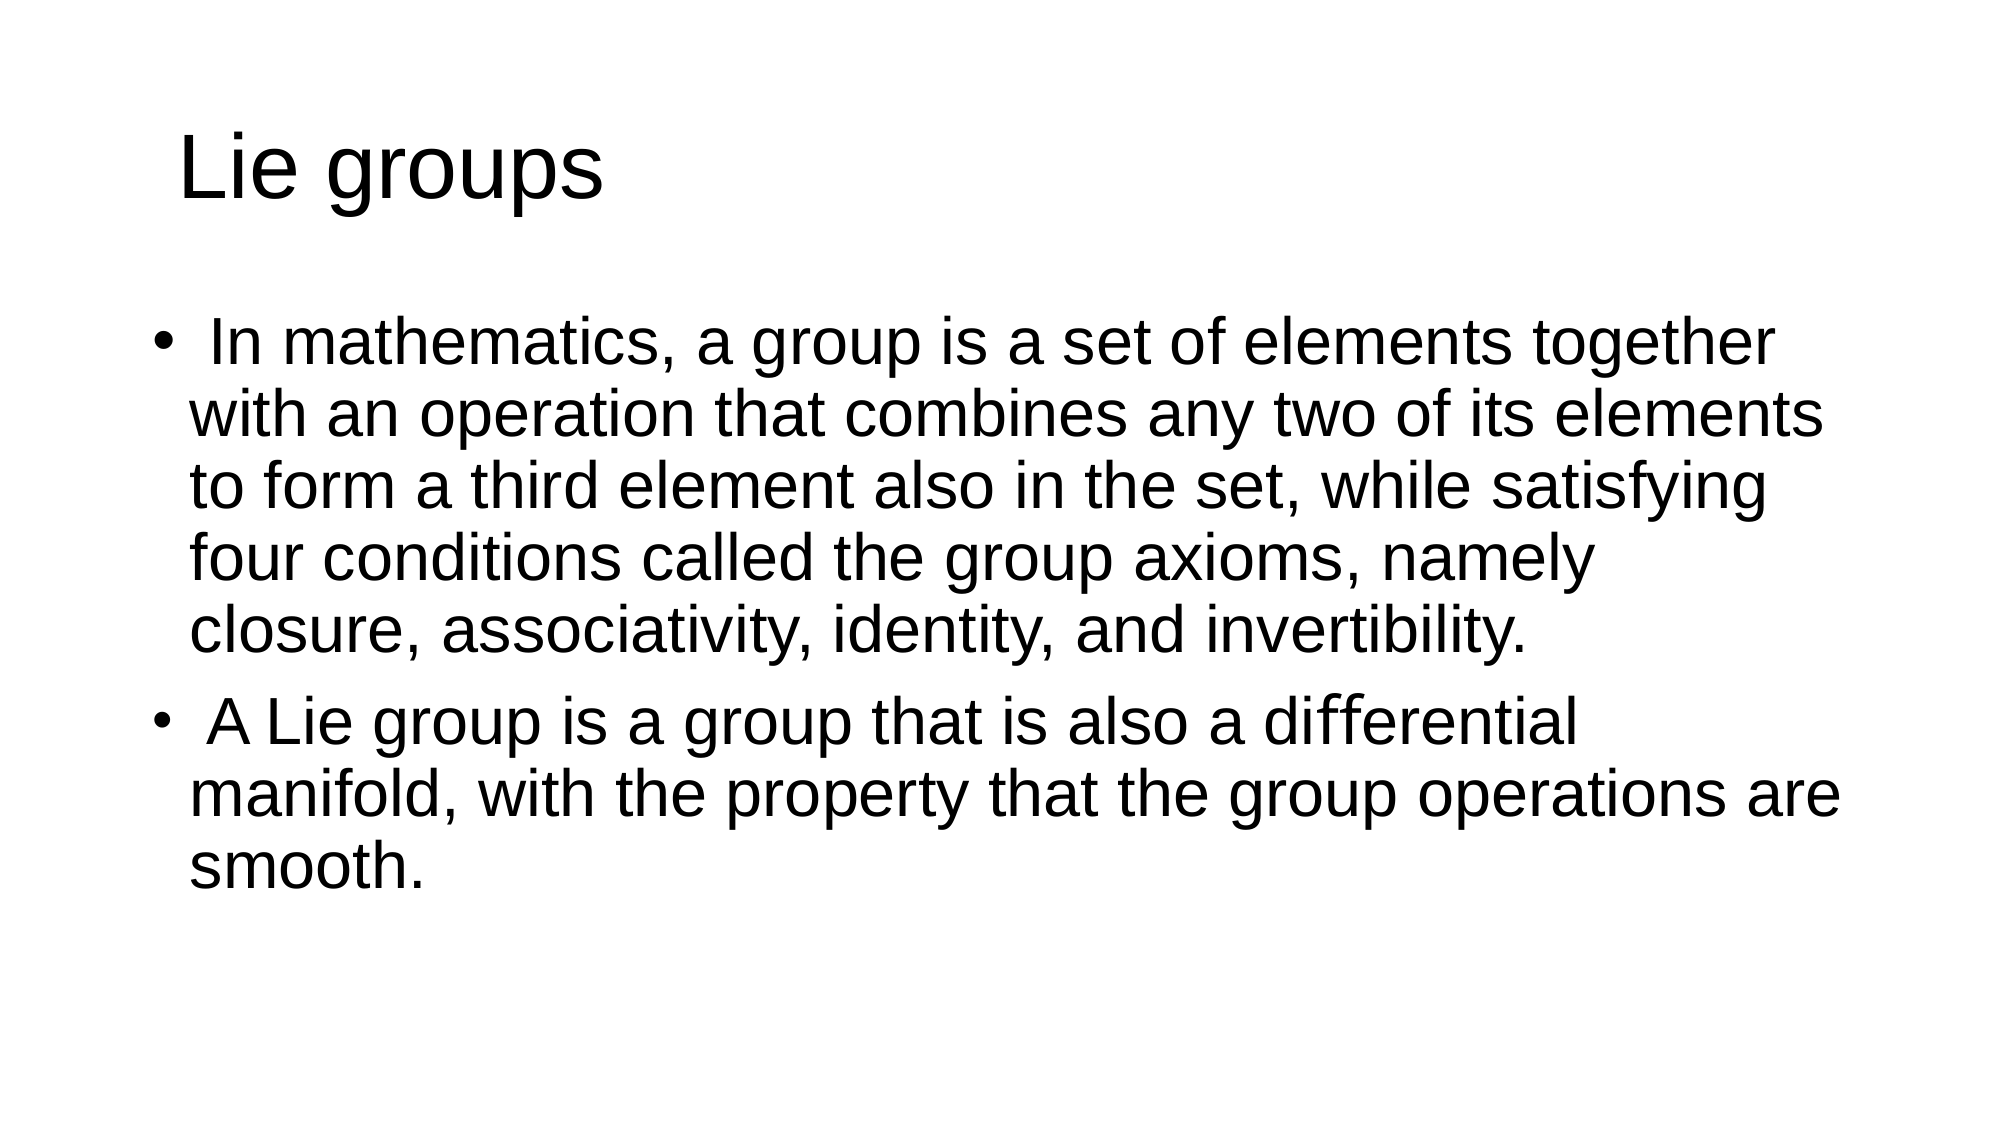

# Lie groups
 In mathematics, a group is a set of elements together with an operation that combines any two of its elements to form a third element also in the set, while satisfying four conditions called the group axioms, namely closure, associativity, identity, and invertibility.
 A Lie group is a group that is also a diﬀerential manifold, with the property that the group operations are smooth.